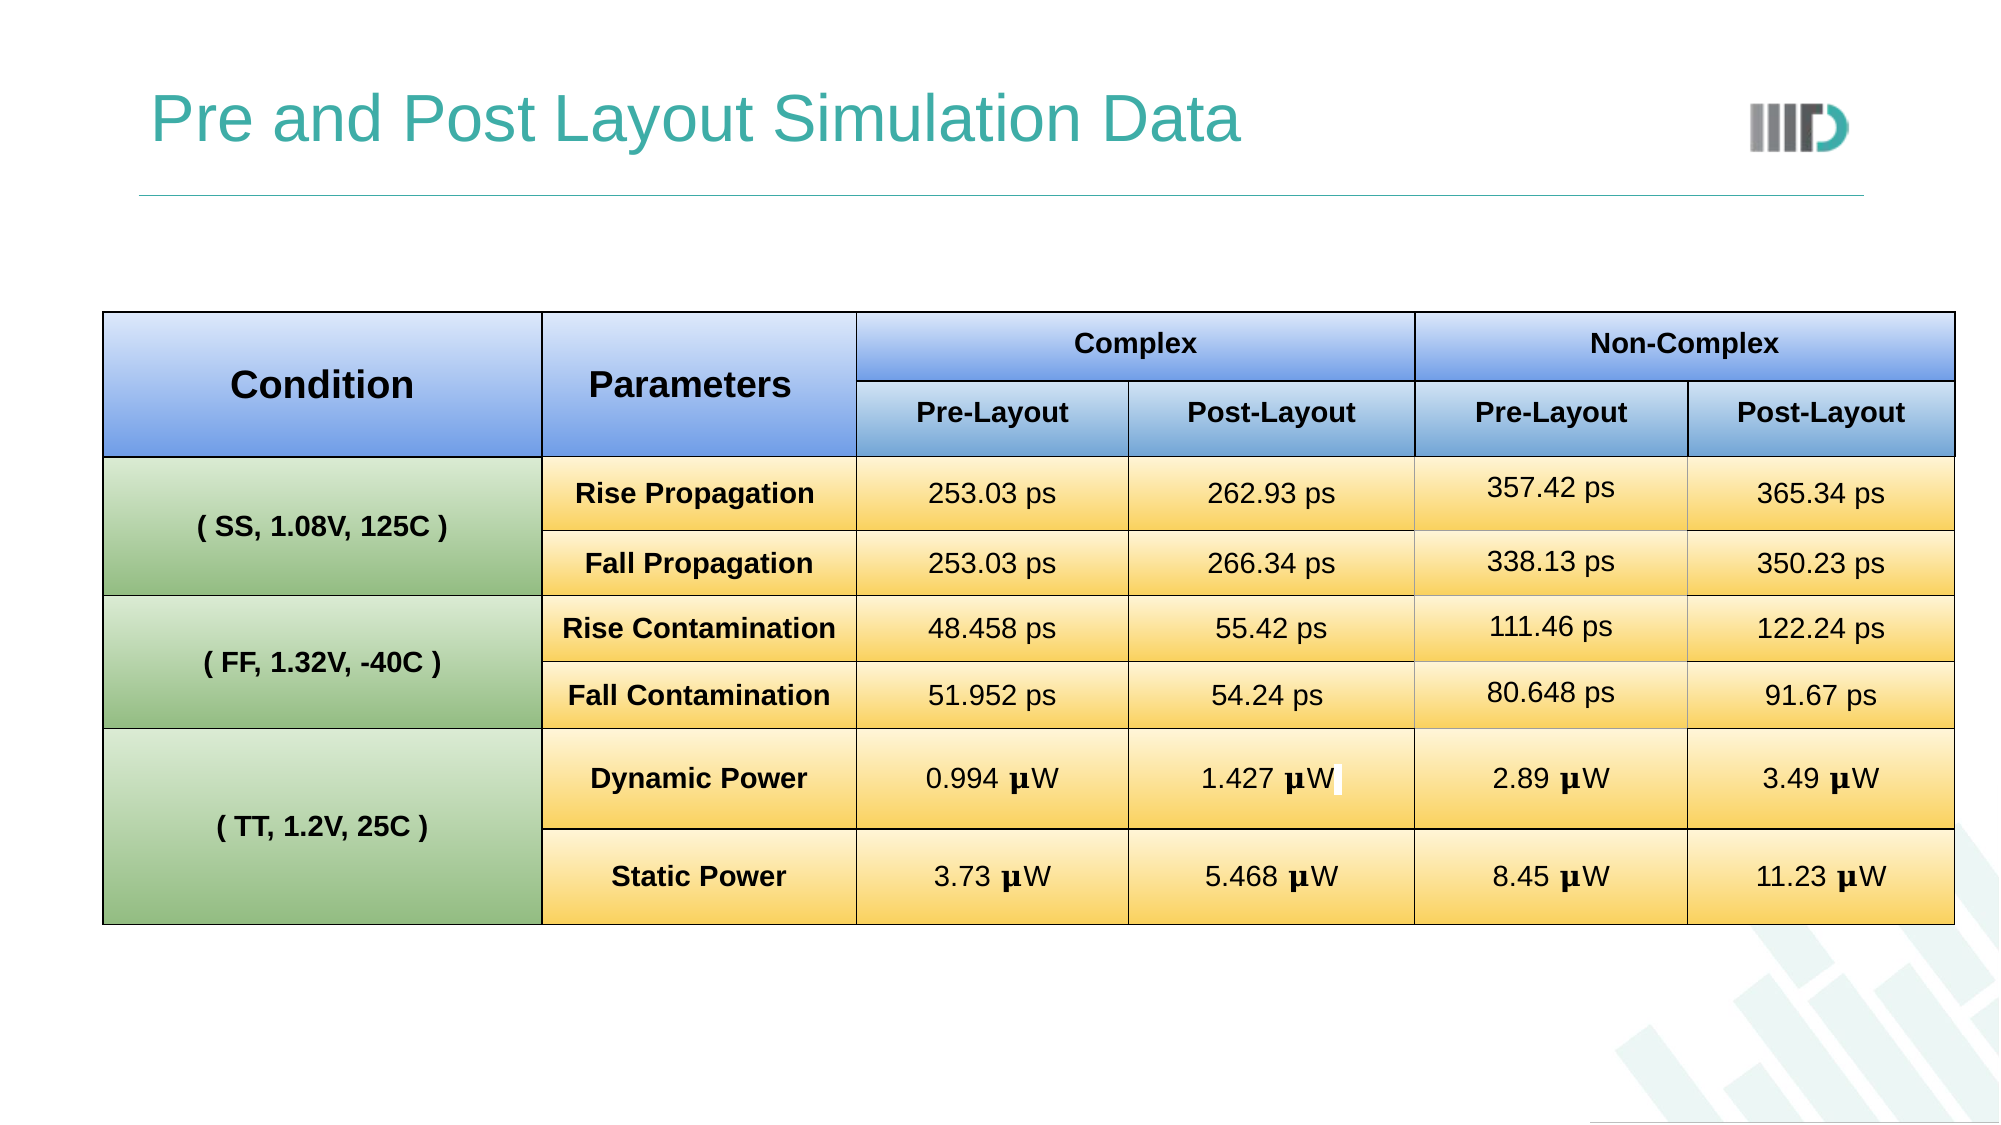

# Pre and Post Layout Simulation Data
| Condition |
| --- |
| ( SS, 1.08V, 125C ) |
| ( FF, 1.32V, -40C ) |
| ( TT, 1.2V, 25C ) |
| Parameters |
| --- |
| Complex | Non-Complex |
| --- | --- |
| Pre-Layout | Post-Layout | Pre-Layout | Post-Layout |
| --- | --- | --- | --- |
| Rise Propagation | 253.03 ps | 262.93 ps | 357.42 ps | 365.34 ps |
| --- | --- | --- | --- | --- |
| Fall Propagation | 253.03 ps | 266.34 ps | 338.13 ps | 350.23 ps |
| Rise Contamination | 48.458 ps | 55.42 ps | 111.46 ps | 122.24 ps |
| Fall Contamination | 51.952 ps | 54.24 ps | 80.648 ps | 91.67 ps |
| Dynamic Power | 0.994 𝛍W | 1.427 𝛍W | 2.89 𝛍W | 3.49 𝛍W |
| Static Power | 3.73 𝛍W | 5.468 𝛍W | 8.45 𝛍W | 11.23 𝛍W |